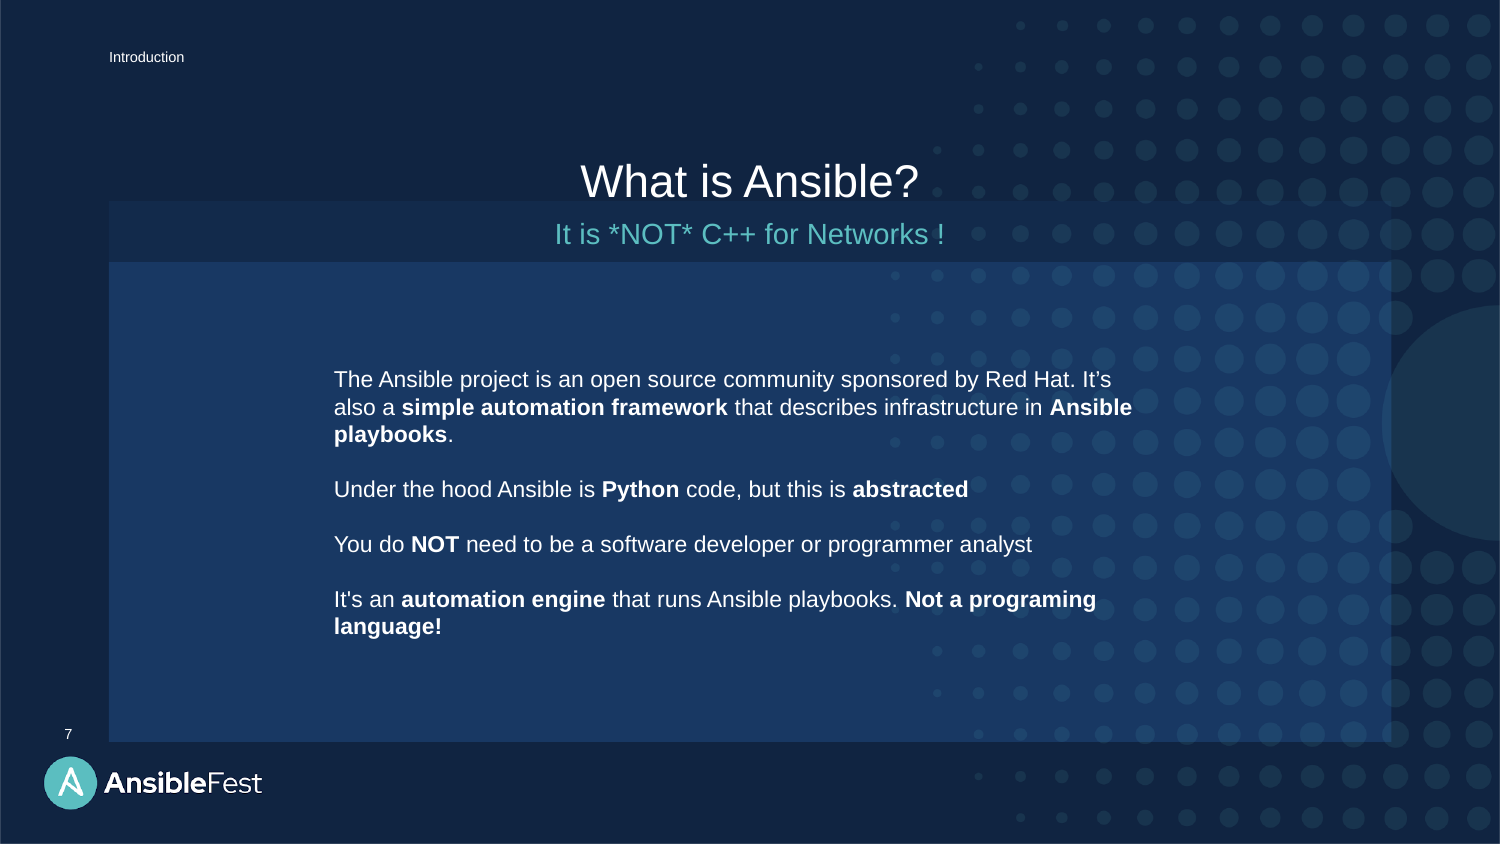

Introduction
What is Ansible?
It is *NOT* C++ for Networks !

The Ansible project is an open source community sponsored by Red Hat. It’s also a simple automation framework that describes infrastructure in Ansible playbooks.

Under the hood Ansible is Python code, but this is abstracted
You do NOT need to be a software developer or programmer analyst

It's an automation engine that runs Ansible playbooks. Not a programing language!
7